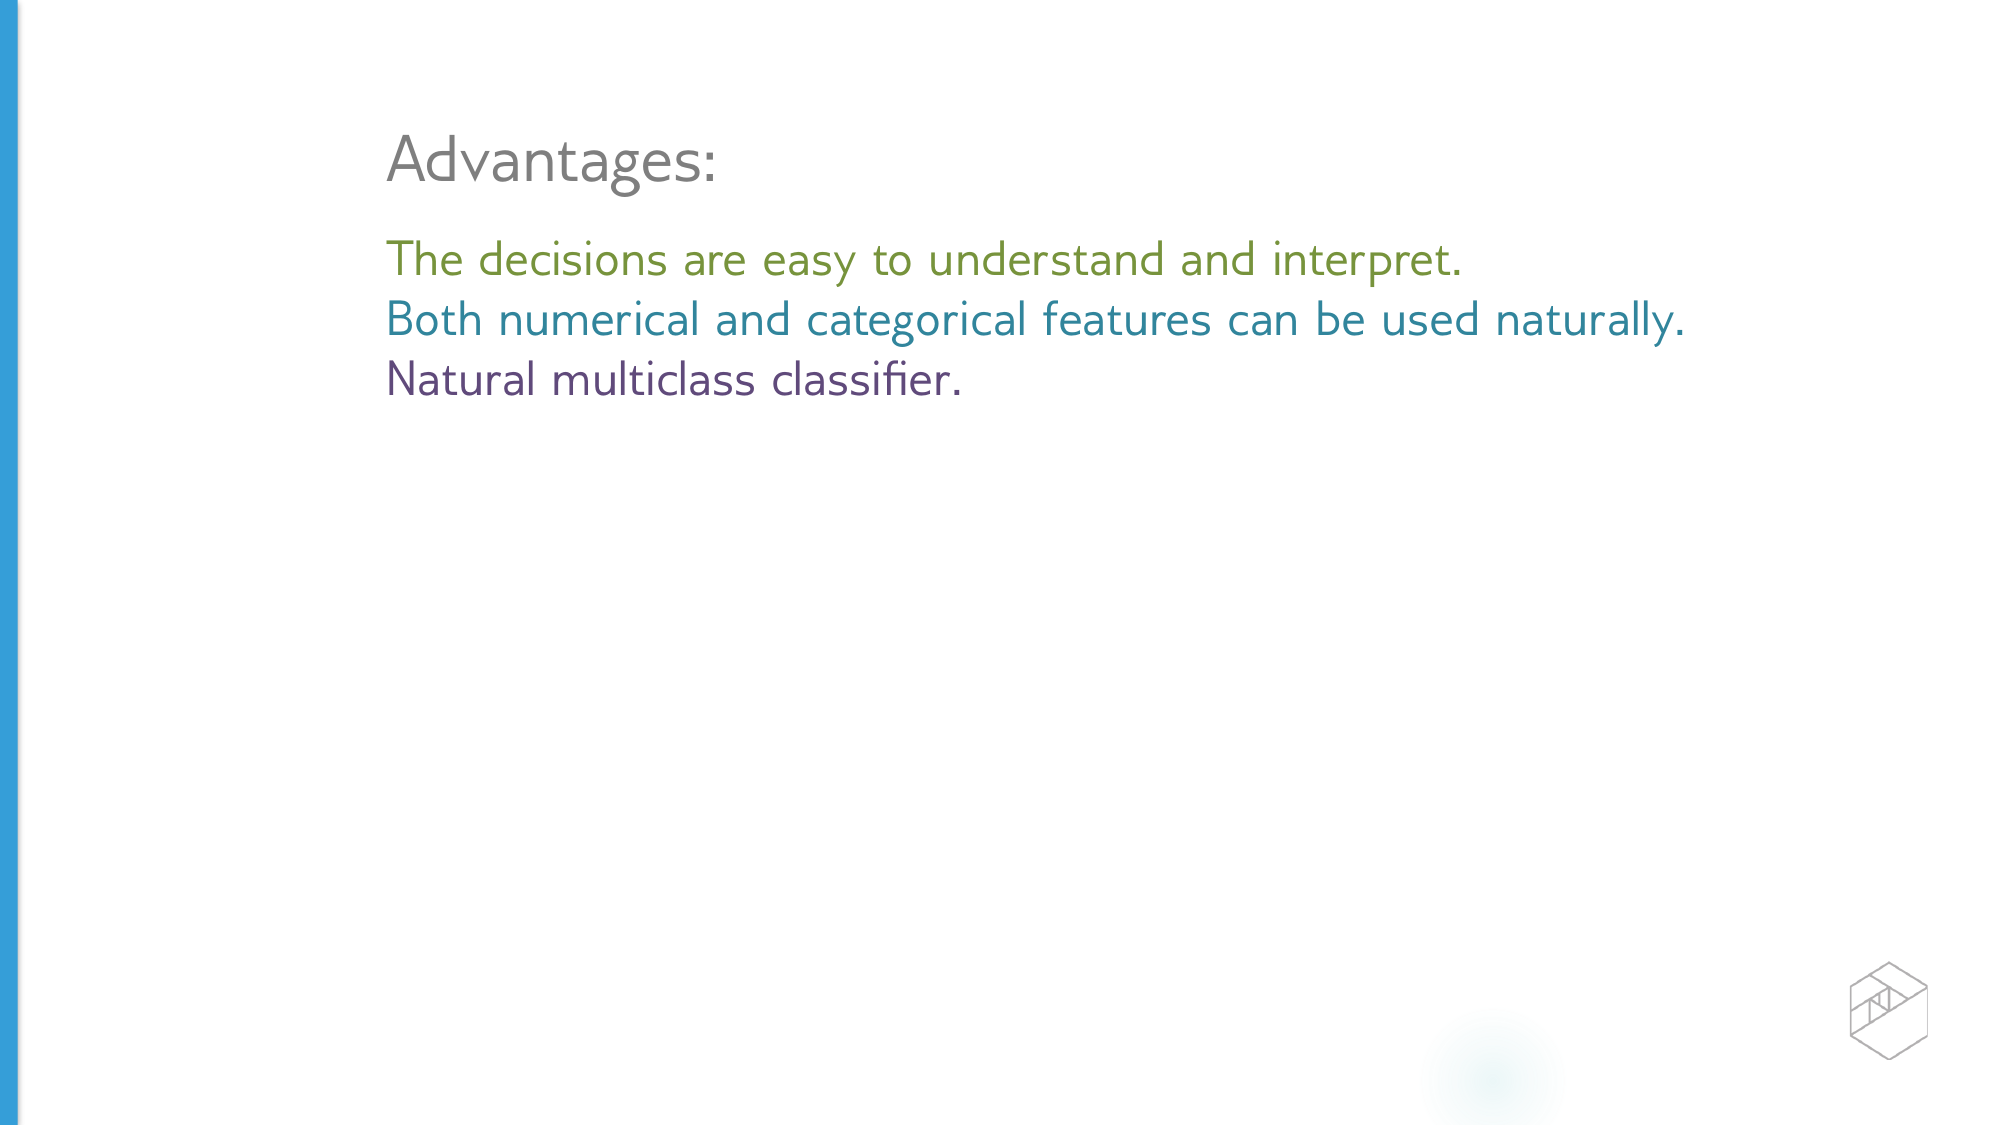

Advantages:
The decisions are easy to understand and interpret.
Both numerical and categorical features can be used naturally. Natural multiclass classiﬁer.